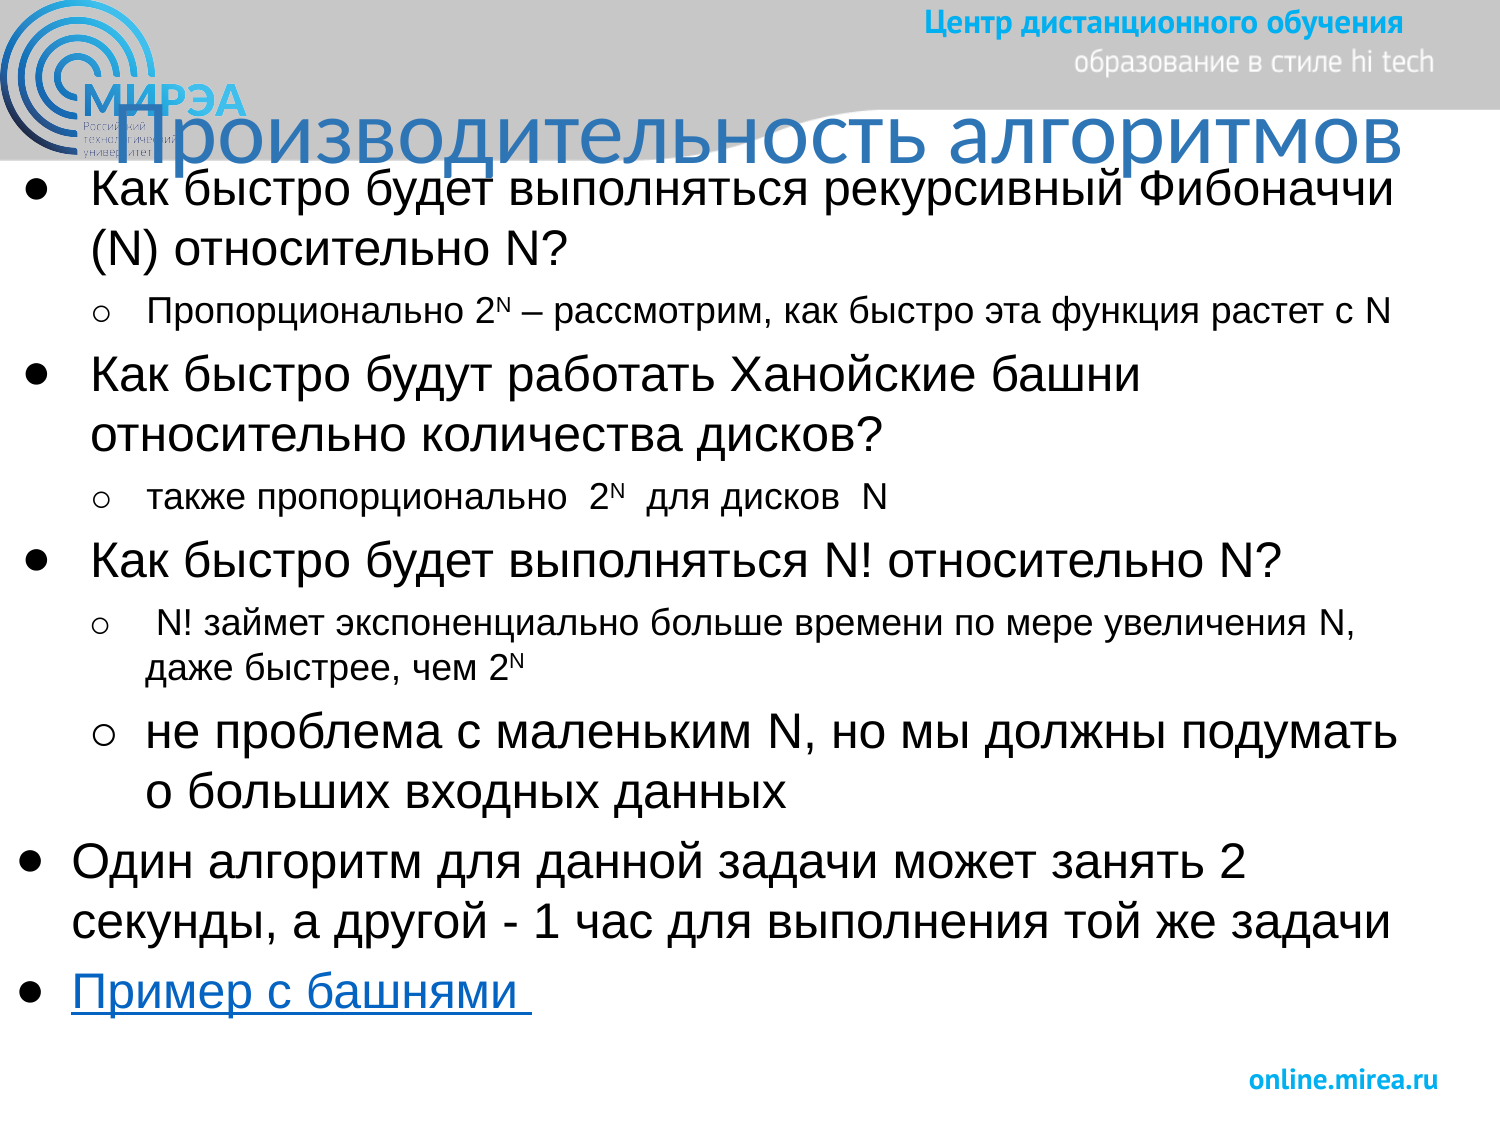

# Производительность алгоритмов
Как быстро будет выполняться рекурсивный Фибоначчи (N) относительно N?
Пропорционально 2N – рассмотрим, как быстро эта функция растет с N
Как быстро будут работать Ханойские башни относительно количества дисков?
также пропорционально  2N  для дисков  N
Как быстро будет выполняться N! относительно N?
 N! займет экспоненциально больше времени по мере увеличения N, даже быстрее, чем 2N
не проблема с маленьким N, но мы должны подумать о больших входных данных
Один алгоритм для данной задачи может занять 2 секунды, а другой - 1 час для выполнения той же задачи
Пример с башнями